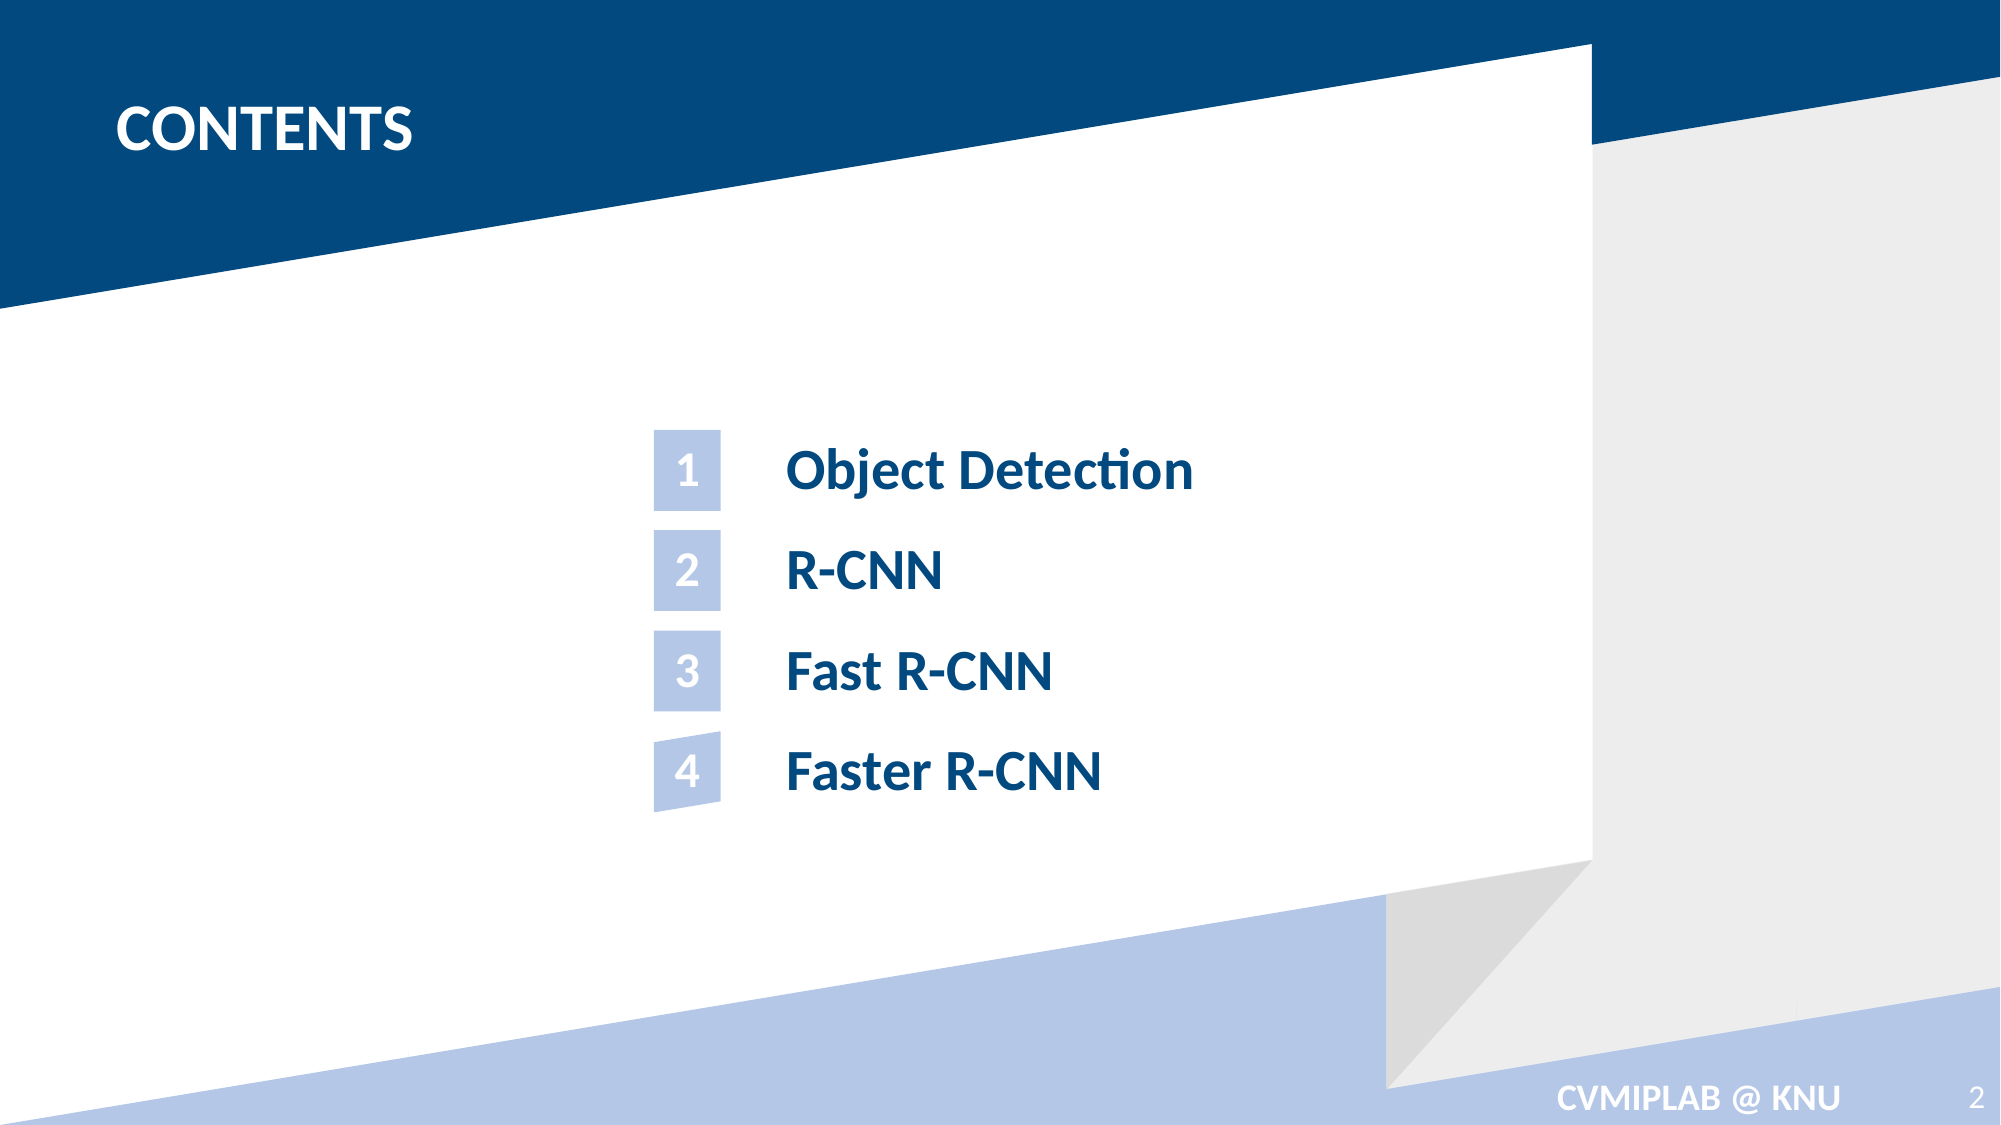

1
Object Detection
2
R-CNN
3
Fast R-CNN
4
Faster R-CNN
CVMIPLAB @ KNU
2